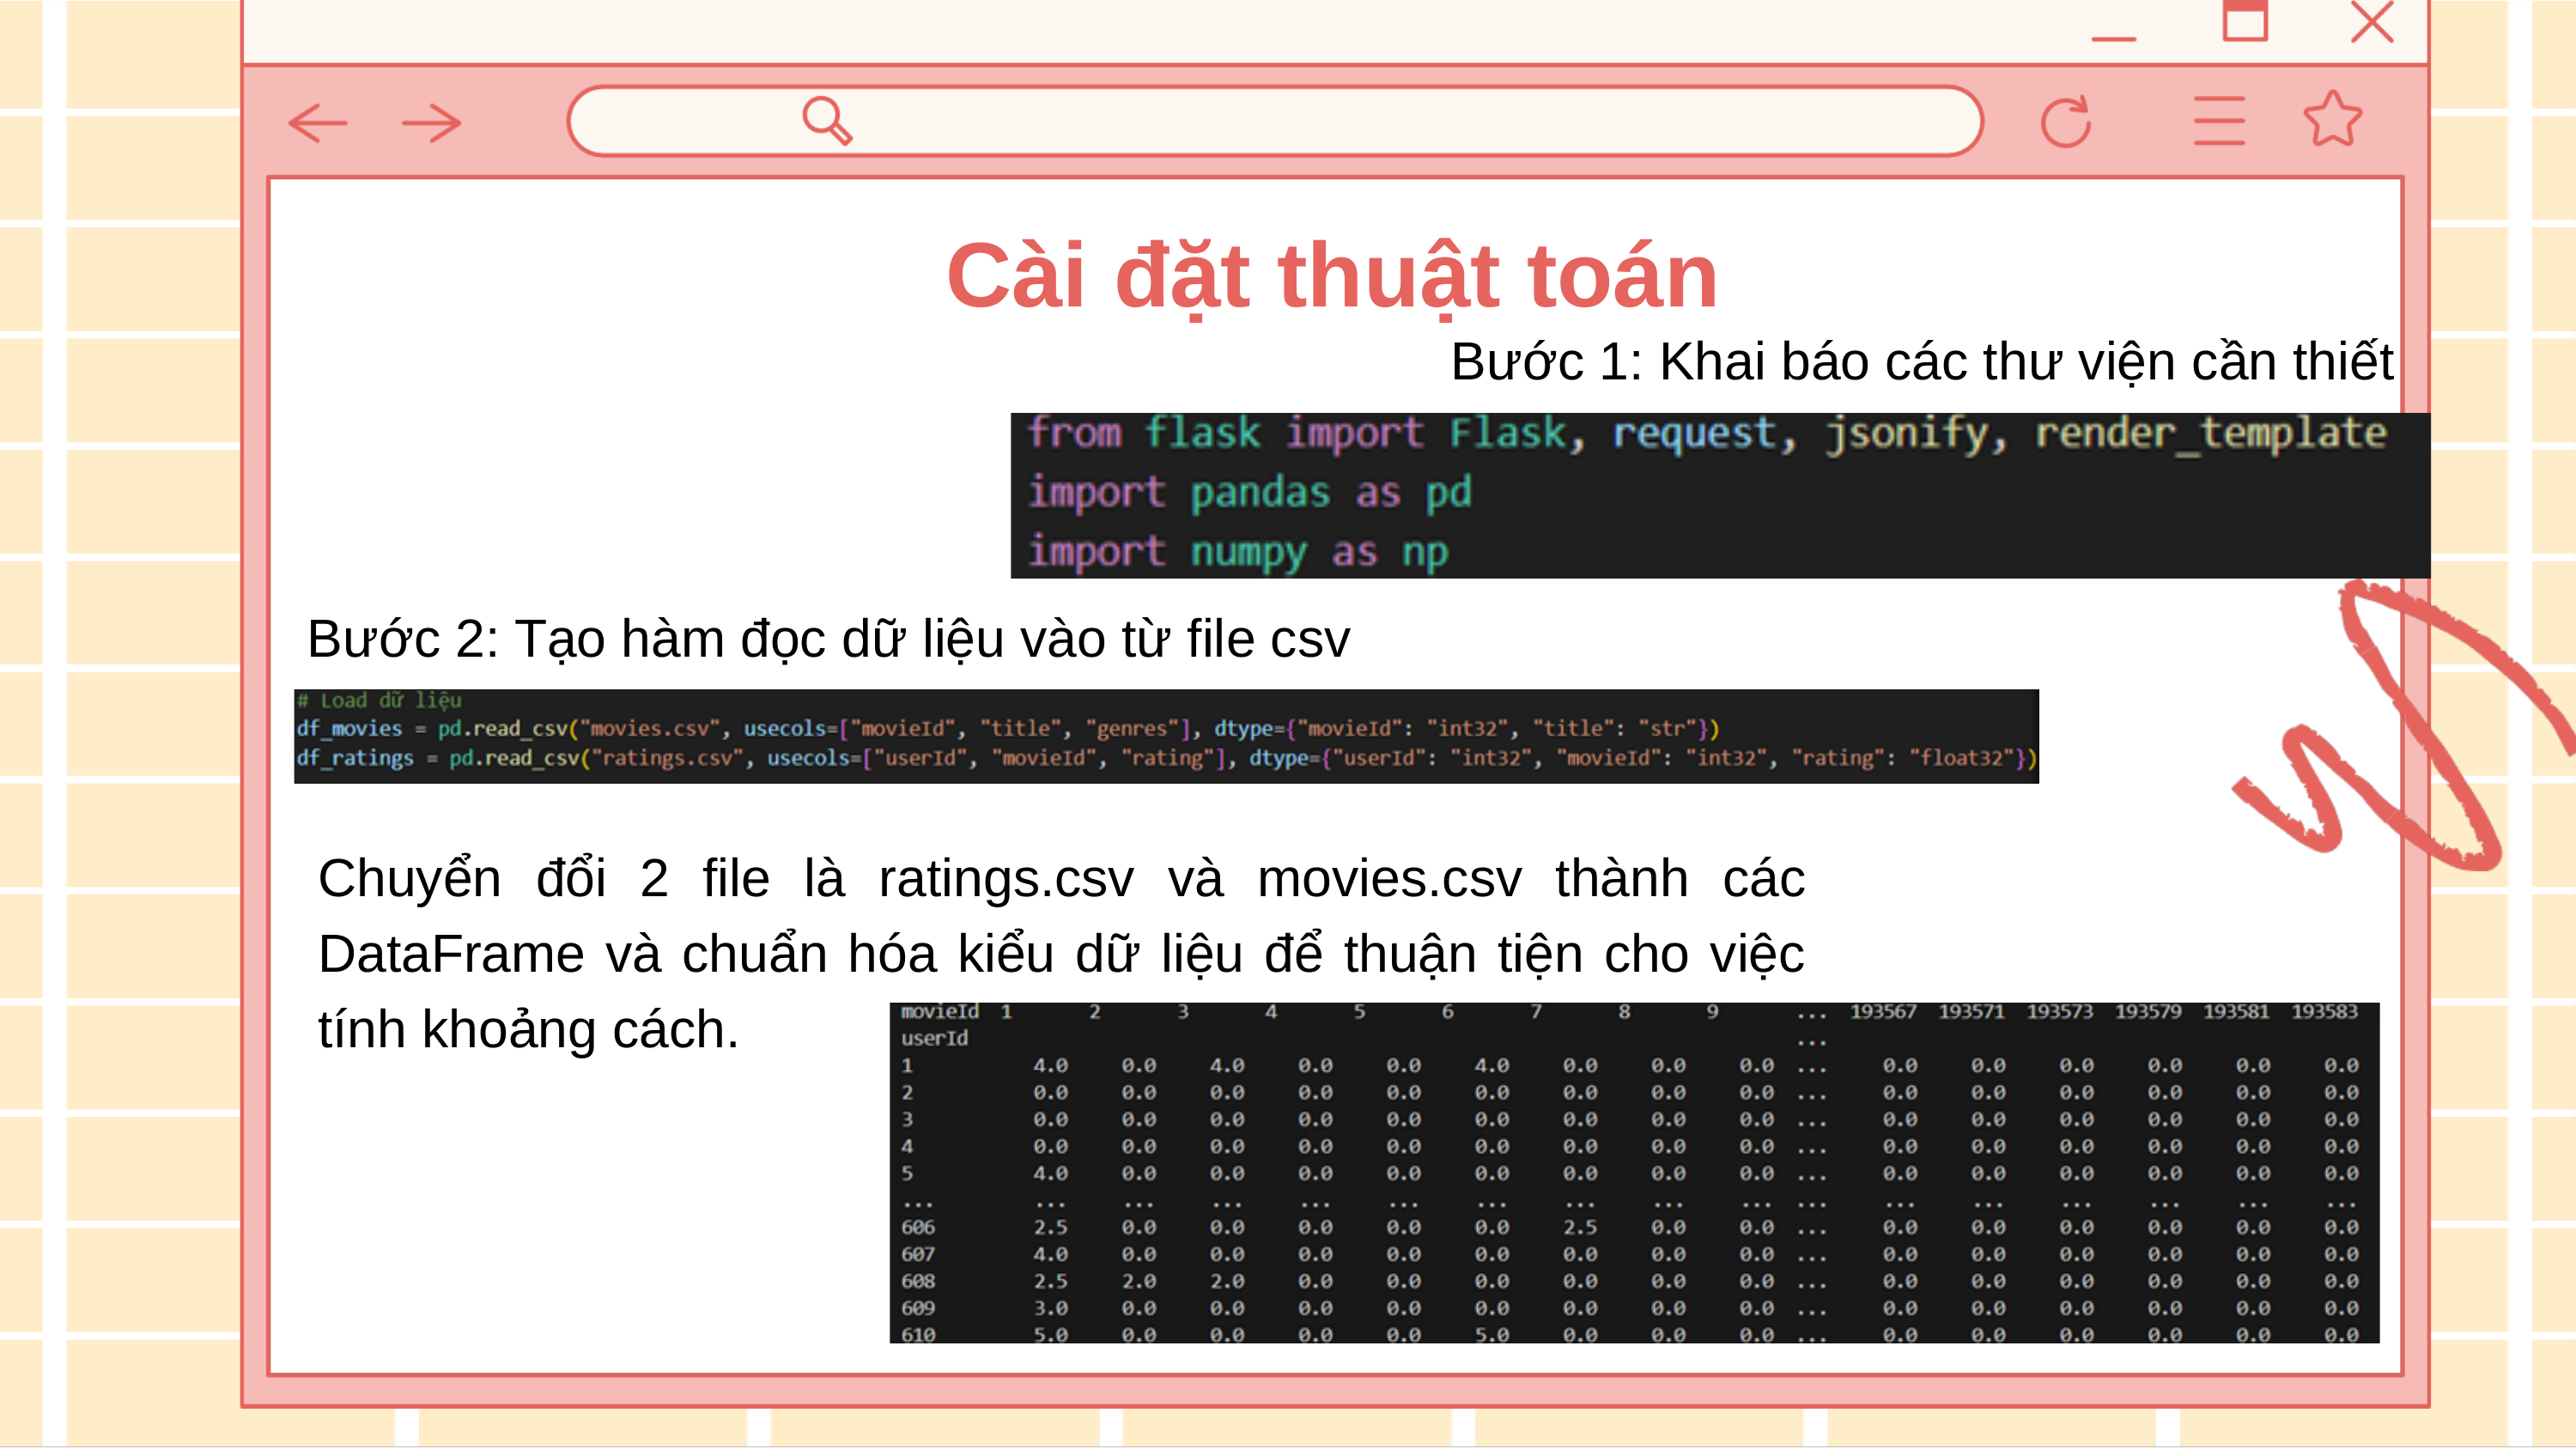

Cài đặt thuật toán
Bước 1: Khai báo các thư viện cần thiết

Bước 2: Tạo hàm đọc dữ liệu vào từ file csv

Chuyển đổi 2 file là ratings.csv và movies.csv thành các DataFrame và chuẩn hóa kiểu dữ liệu để thuận tiện cho việc tính khoảng cách.